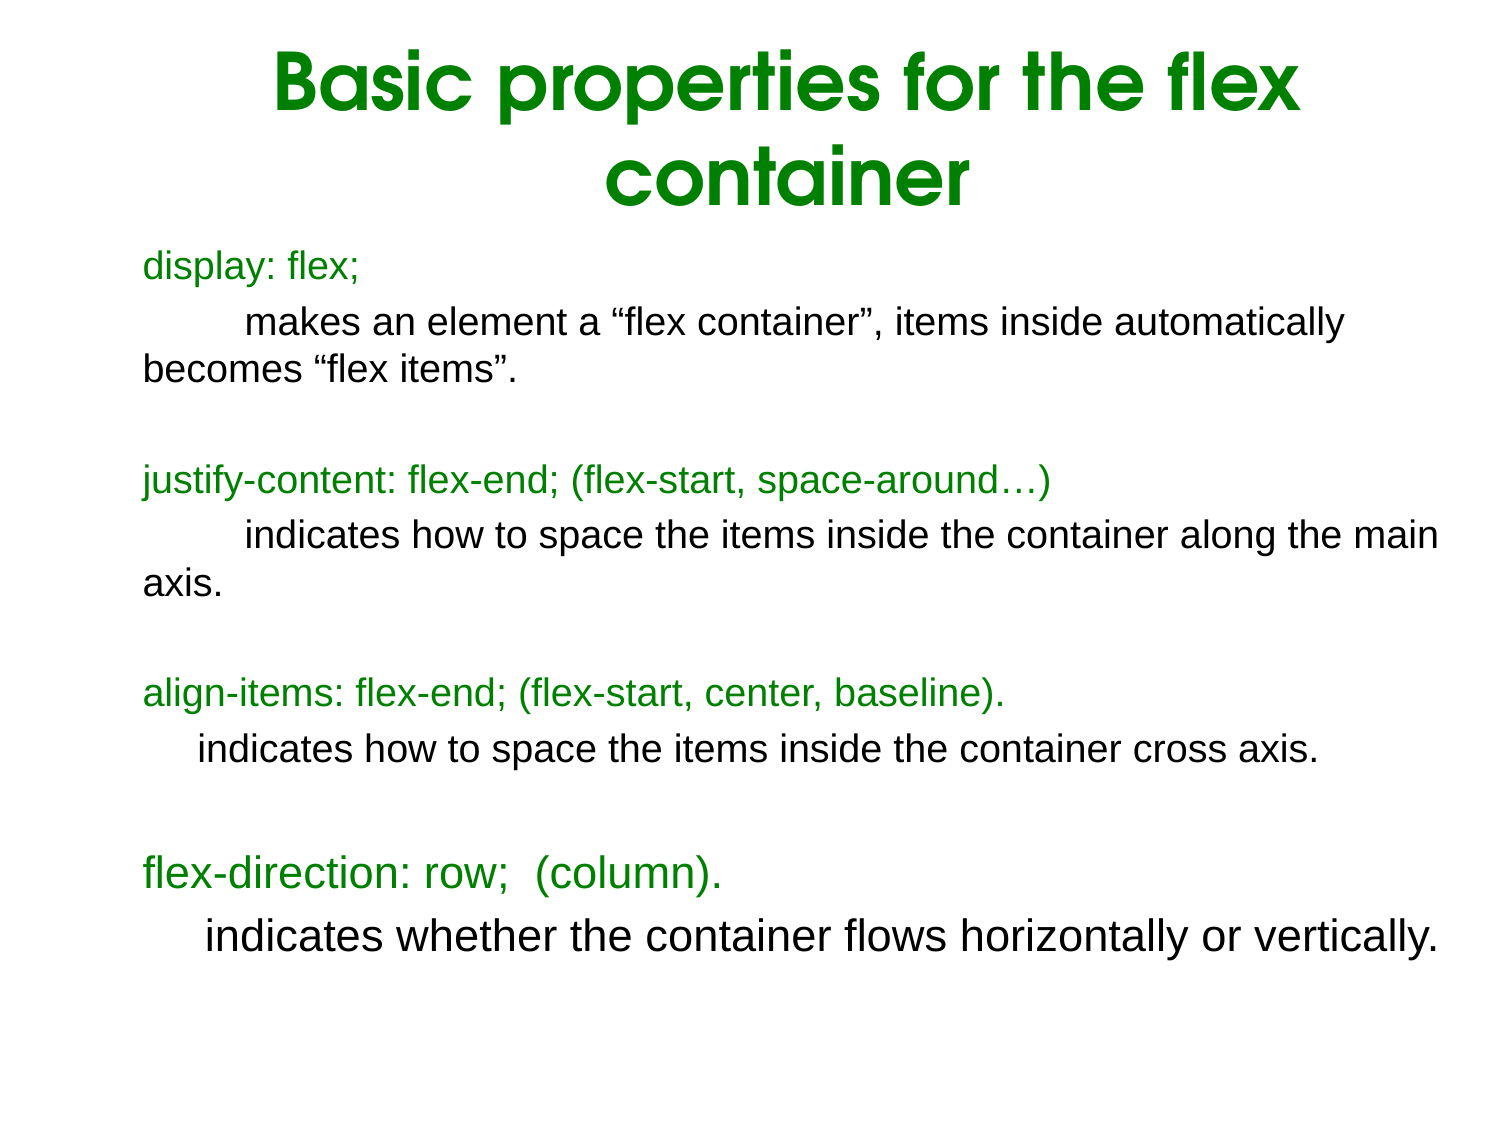

# Basic properties for the flex container
display: flex;
	makes an element a “flex container”, items inside automatically becomes “flex items”.

justify-content: flex-end; (flex-start, space-around…)
	indicates how to space the items inside the container along the main axis.

align-items: flex-end; (flex-start, center, baseline).
     indicates how to space the items inside the container cross axis.

flex-direction: row;  (column).
     indicates whether the container flows horizontally or vertically.